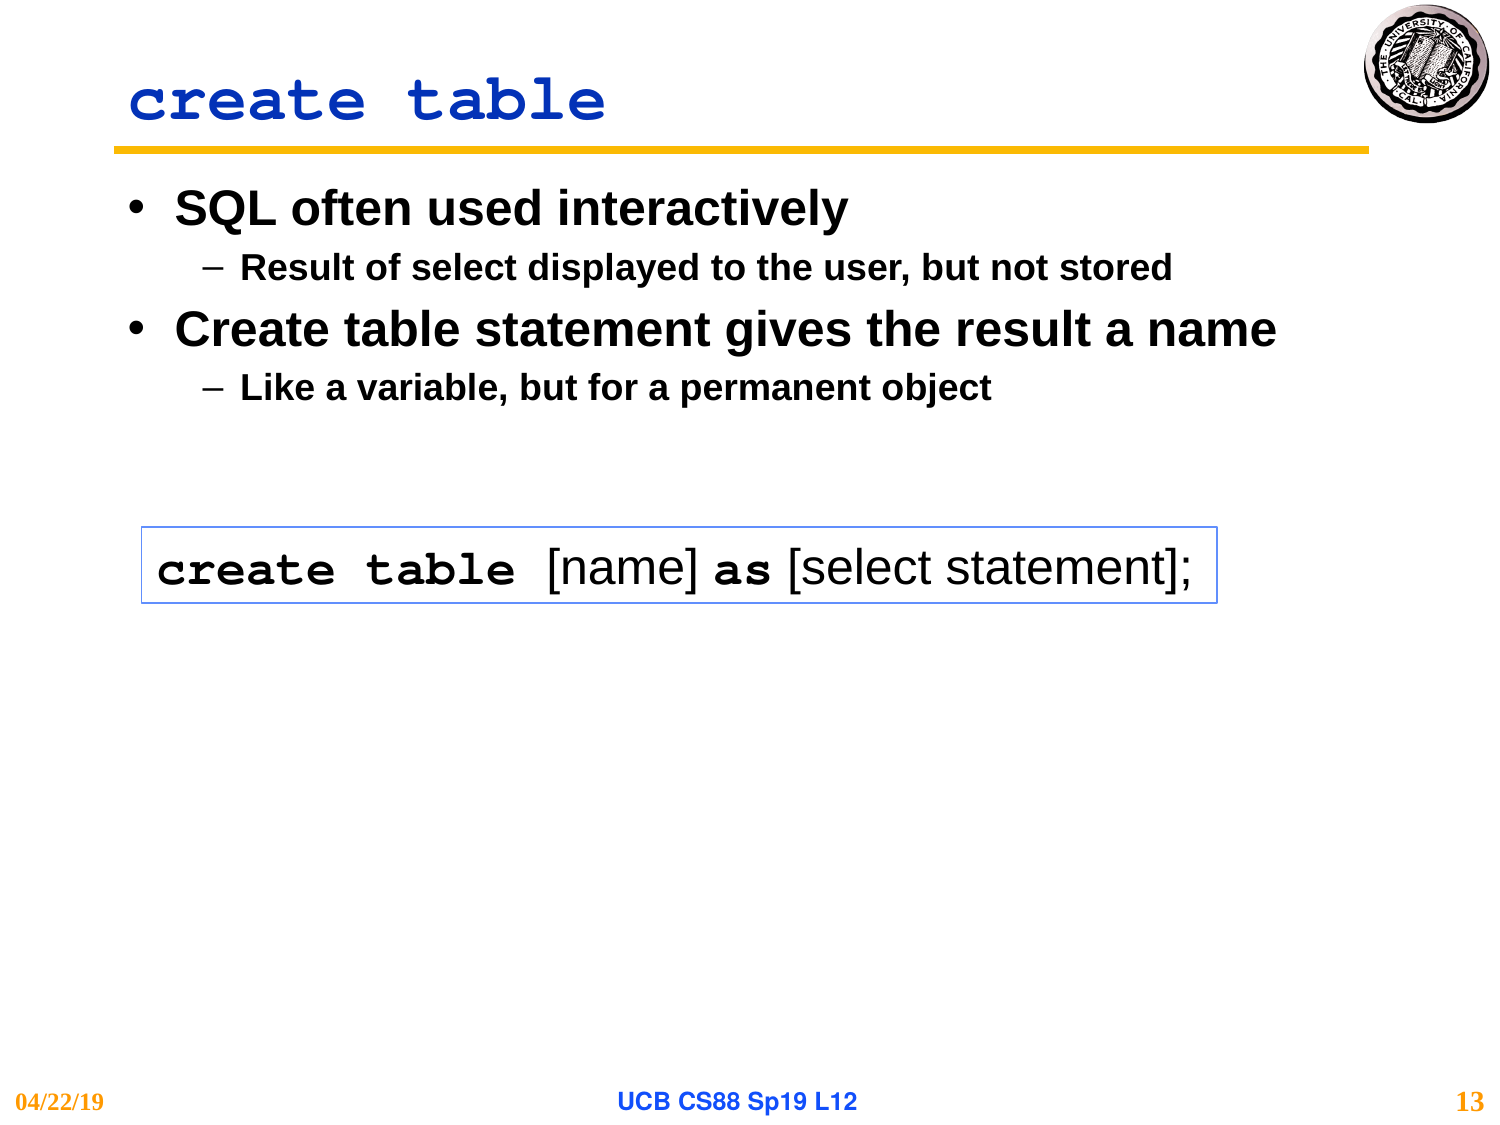

# create table
SQL often used interactively
Result of select displayed to the user, but not stored
Create table statement gives the result a name
Like a variable, but for a permanent object
create table [name] as [select statement];
04/22/19
UCB CS88 Sp19 L12
13